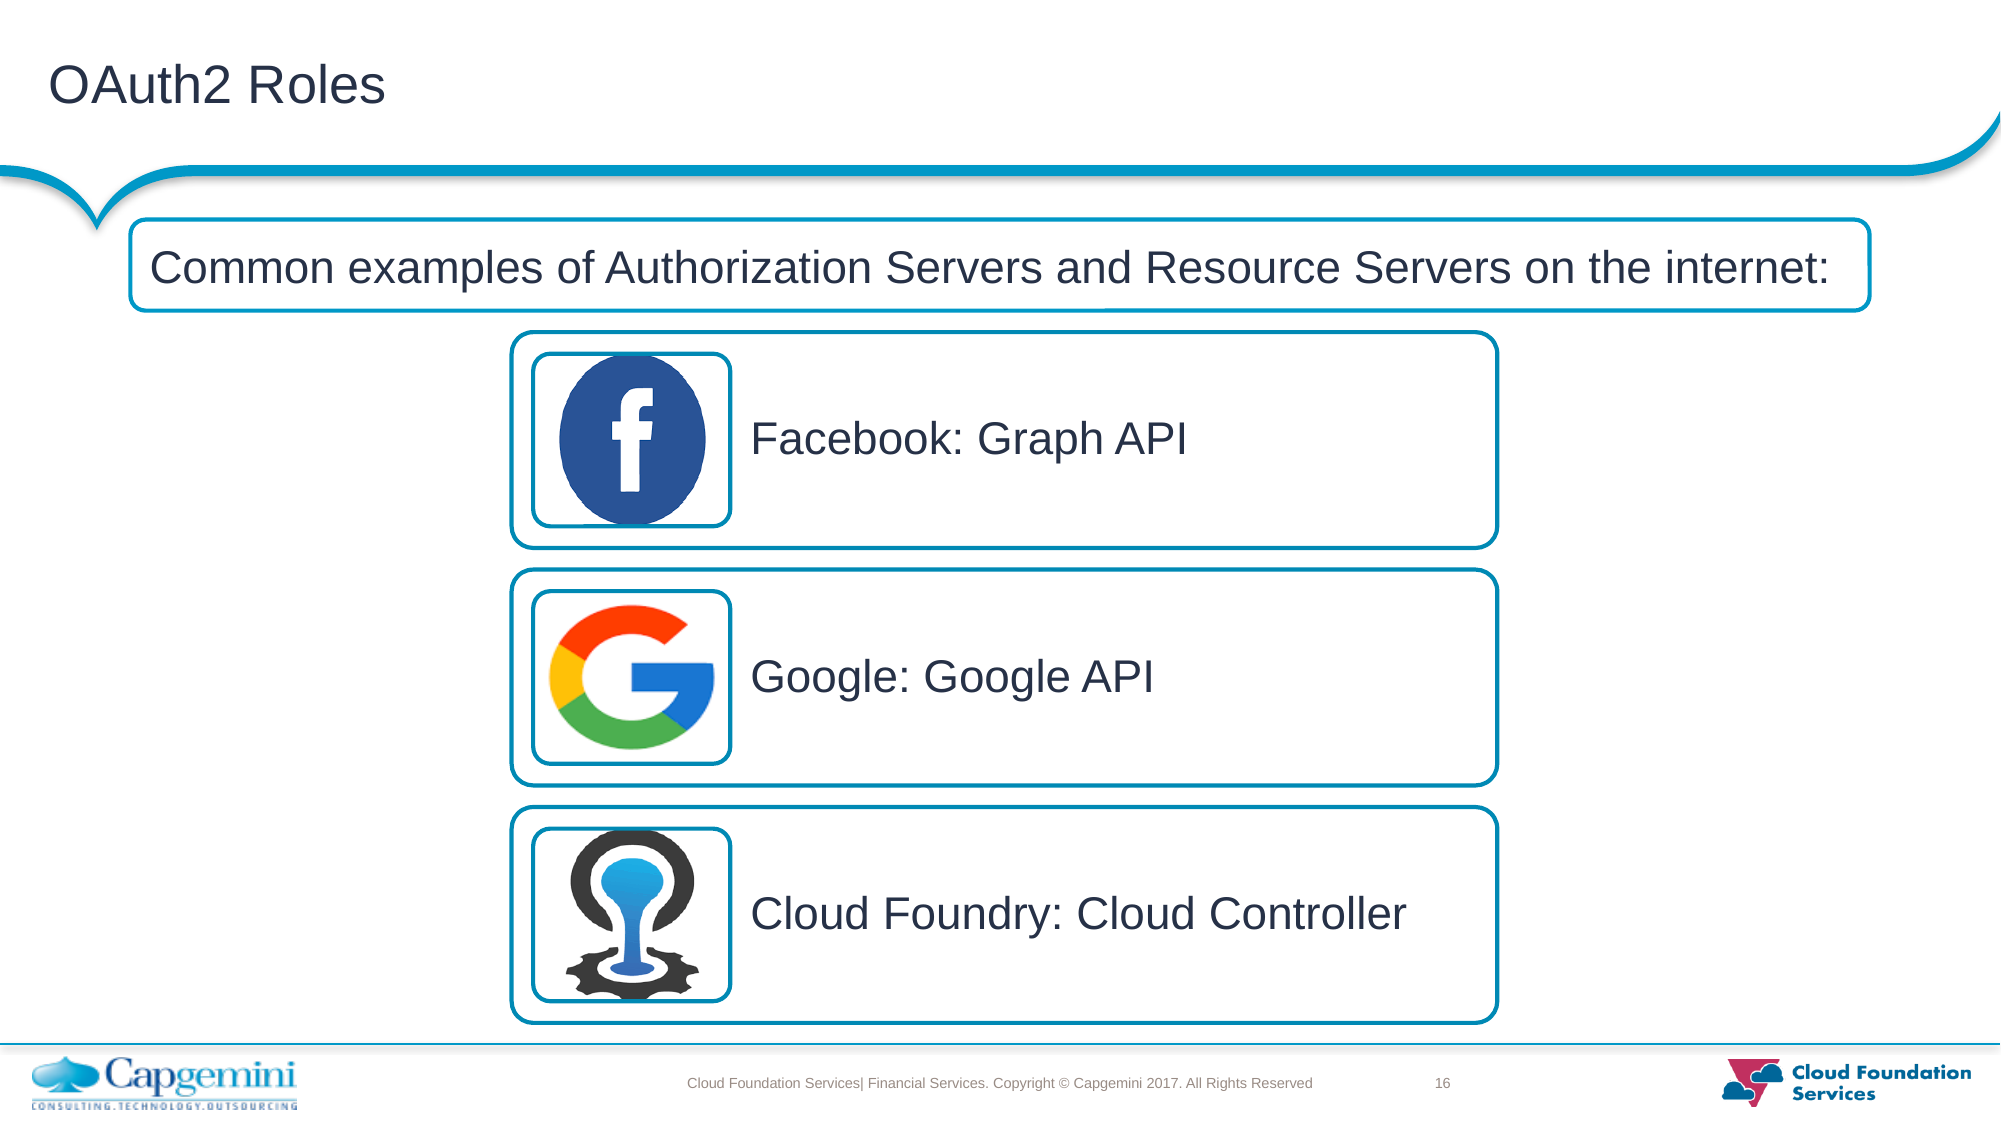

# OAuth2 Roles
Common examples of Authorization Servers and Resource Servers on the internet:
Facebook: Graph API
Google: Google API
Cloud Foundry: Cloud Controller